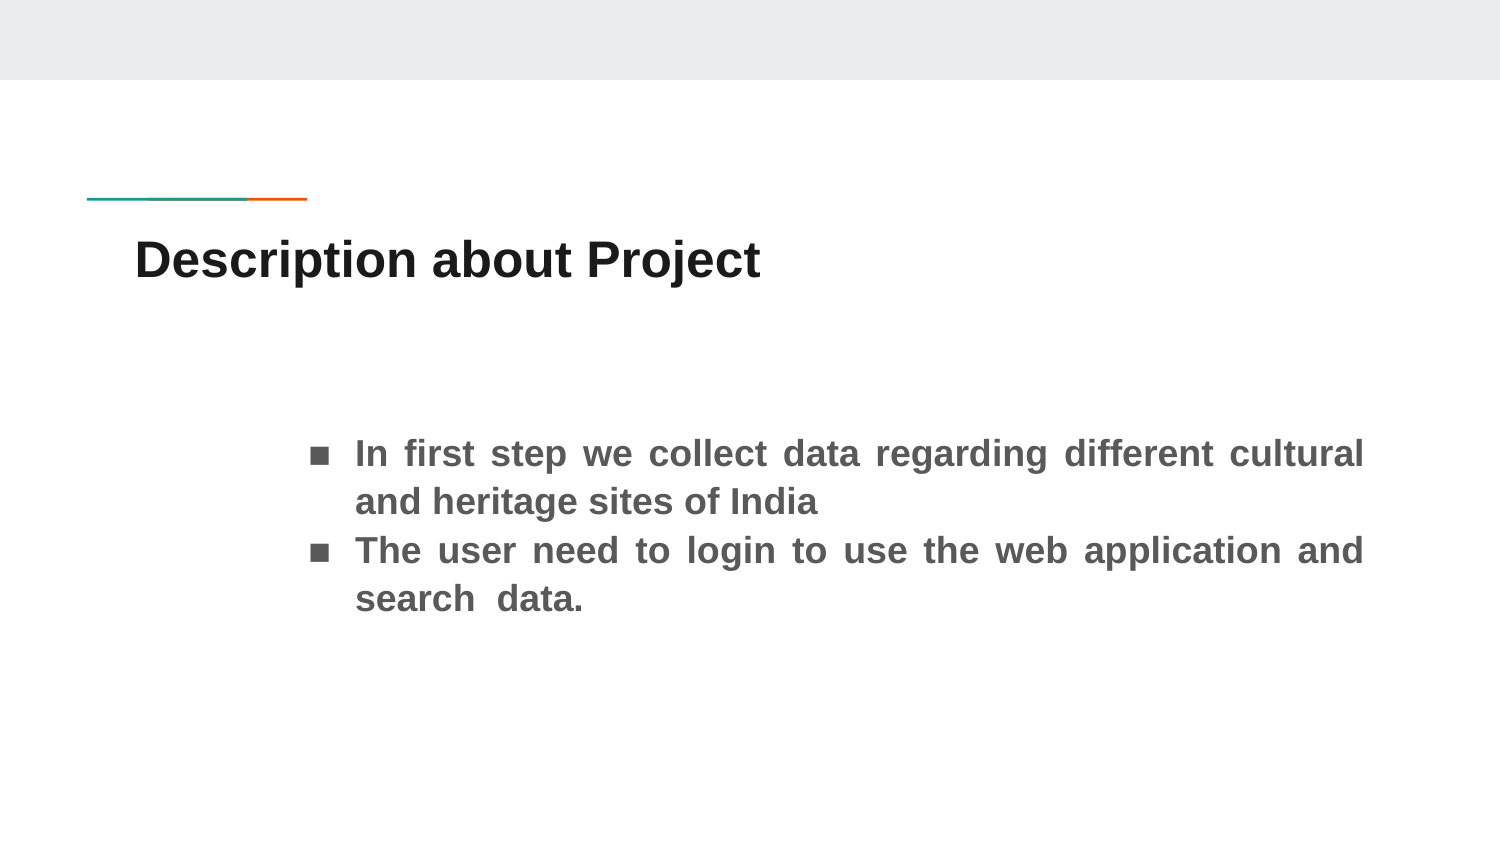

# Description about Project
In first step we collect data regarding different cultural and heritage sites of India
The user need to login to use the web application and search  data.